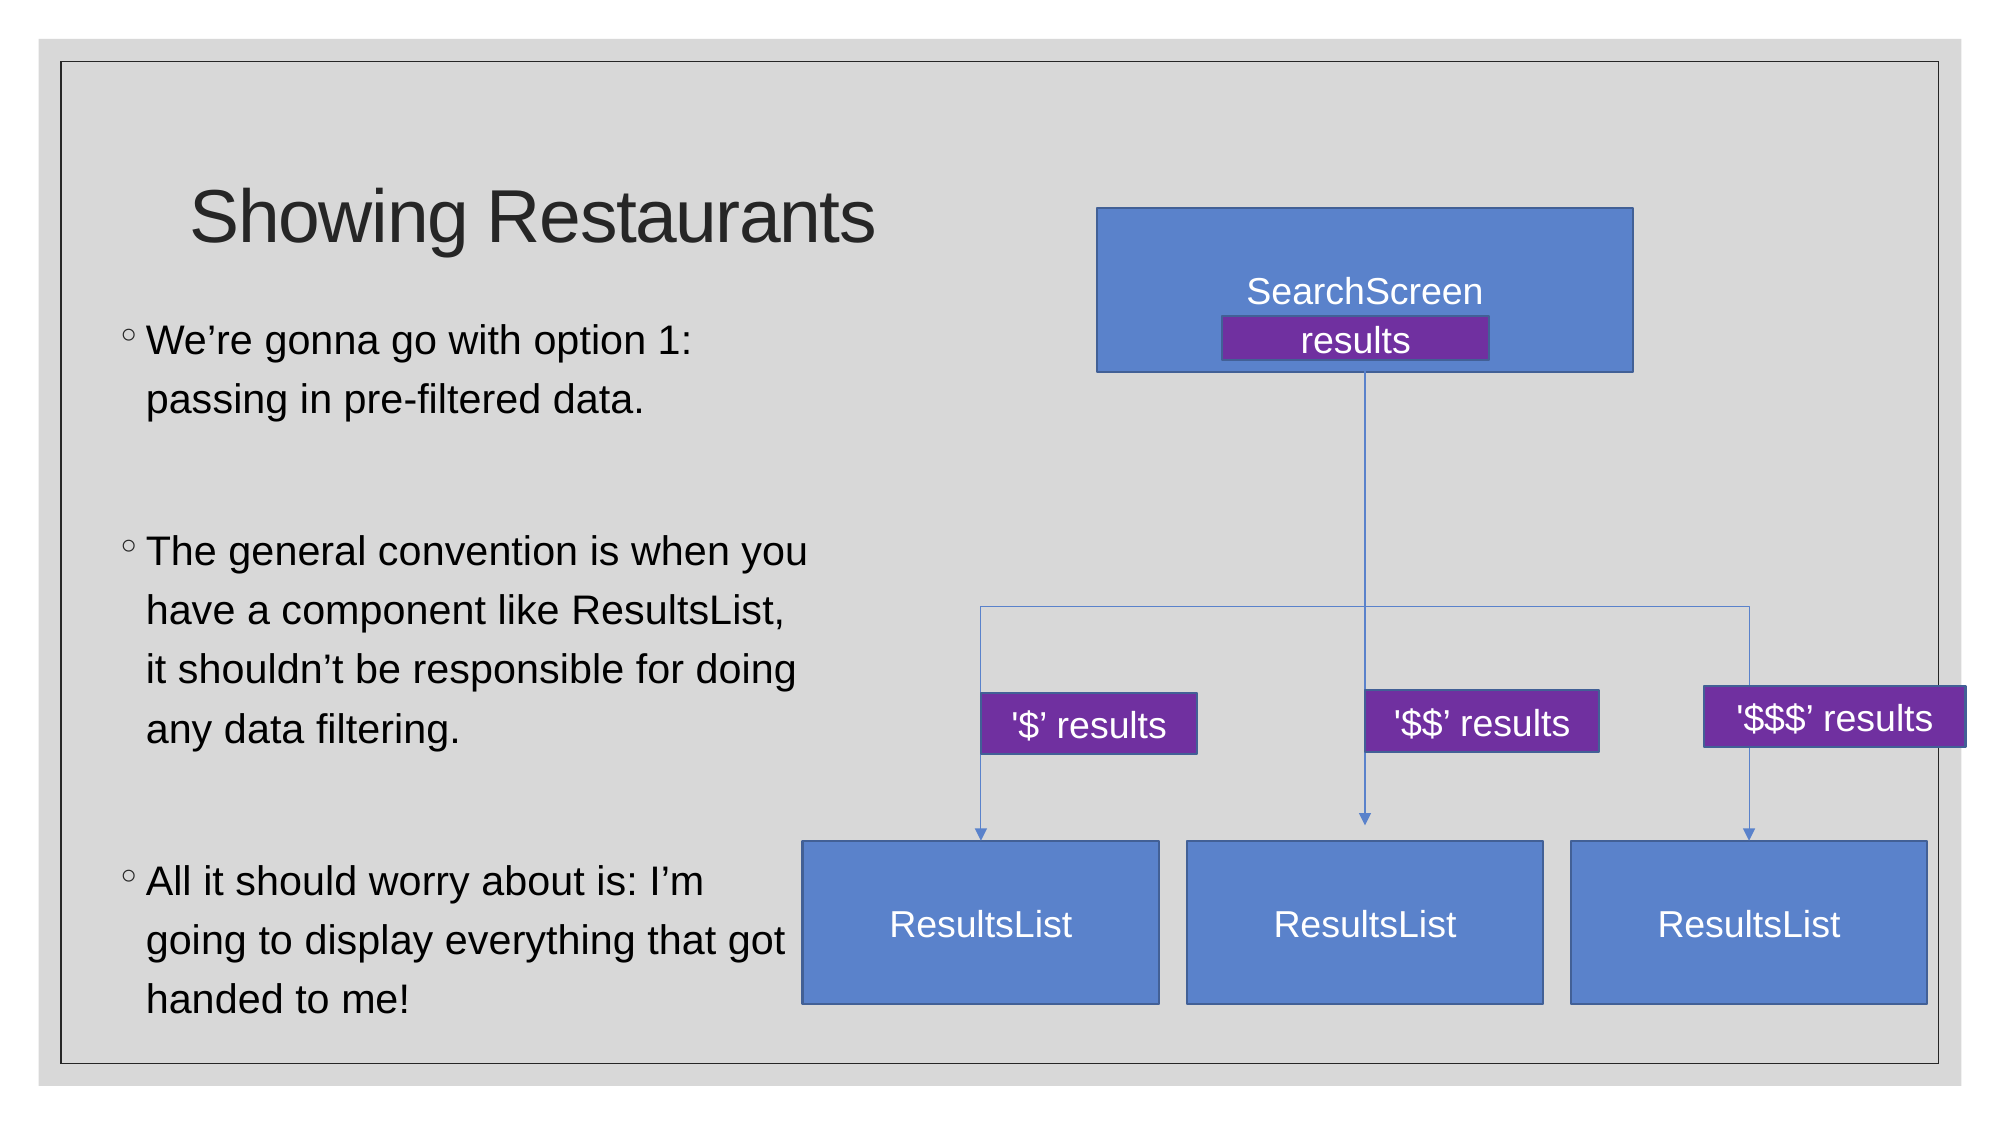

# Showing Restaurants
SearchScreen
results
'$$$’ results
'$$’ results
'$’ results
ResultsList
ResultsList
ResultsList
We’re gonna go with option 1: passing in pre-filtered data.

The general convention is when you have a component like ResultsList, it shouldn’t be responsible for doing any data filtering.

All it should worry about is: I’m going to display everything that got handed to me!